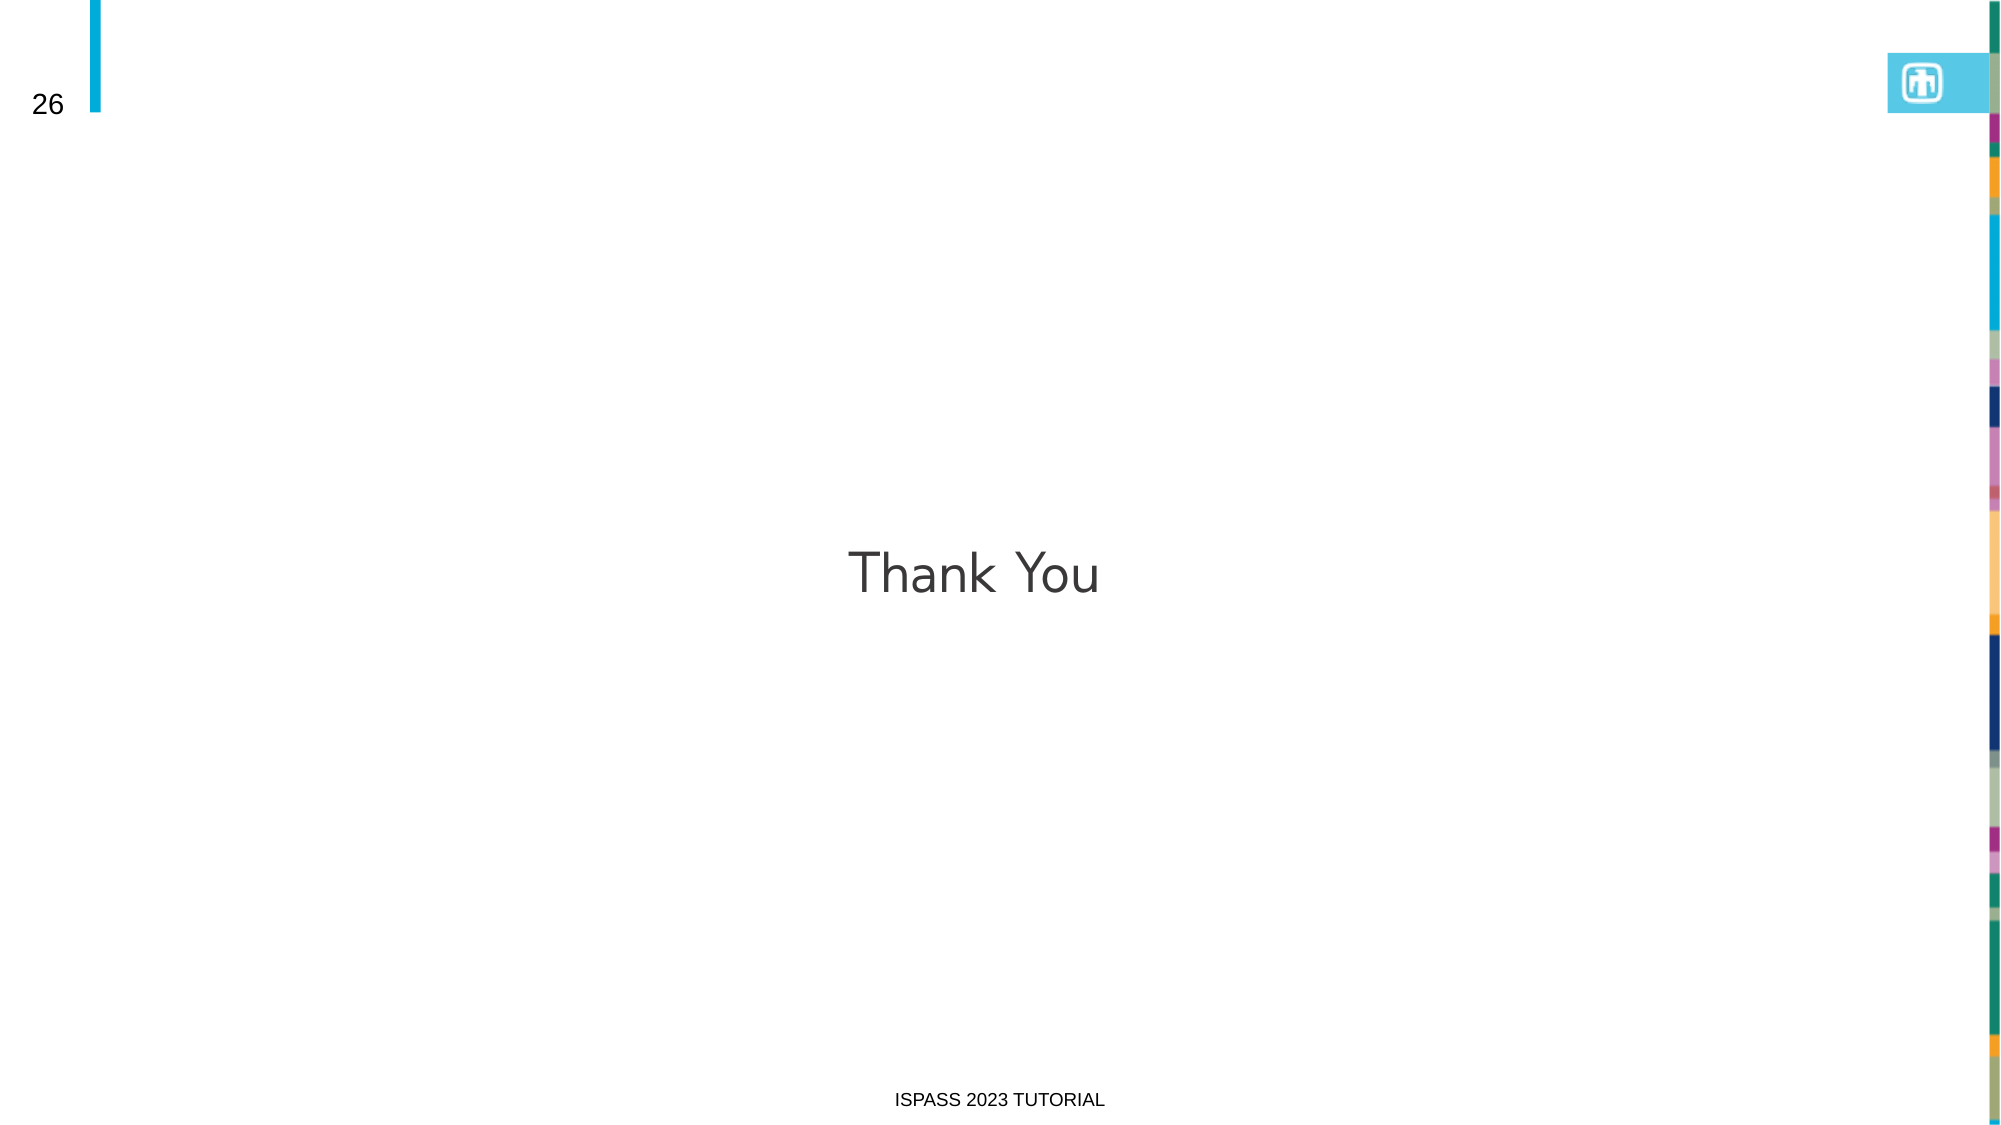

26
# Thank You
ISPASS 2023 Tutorial